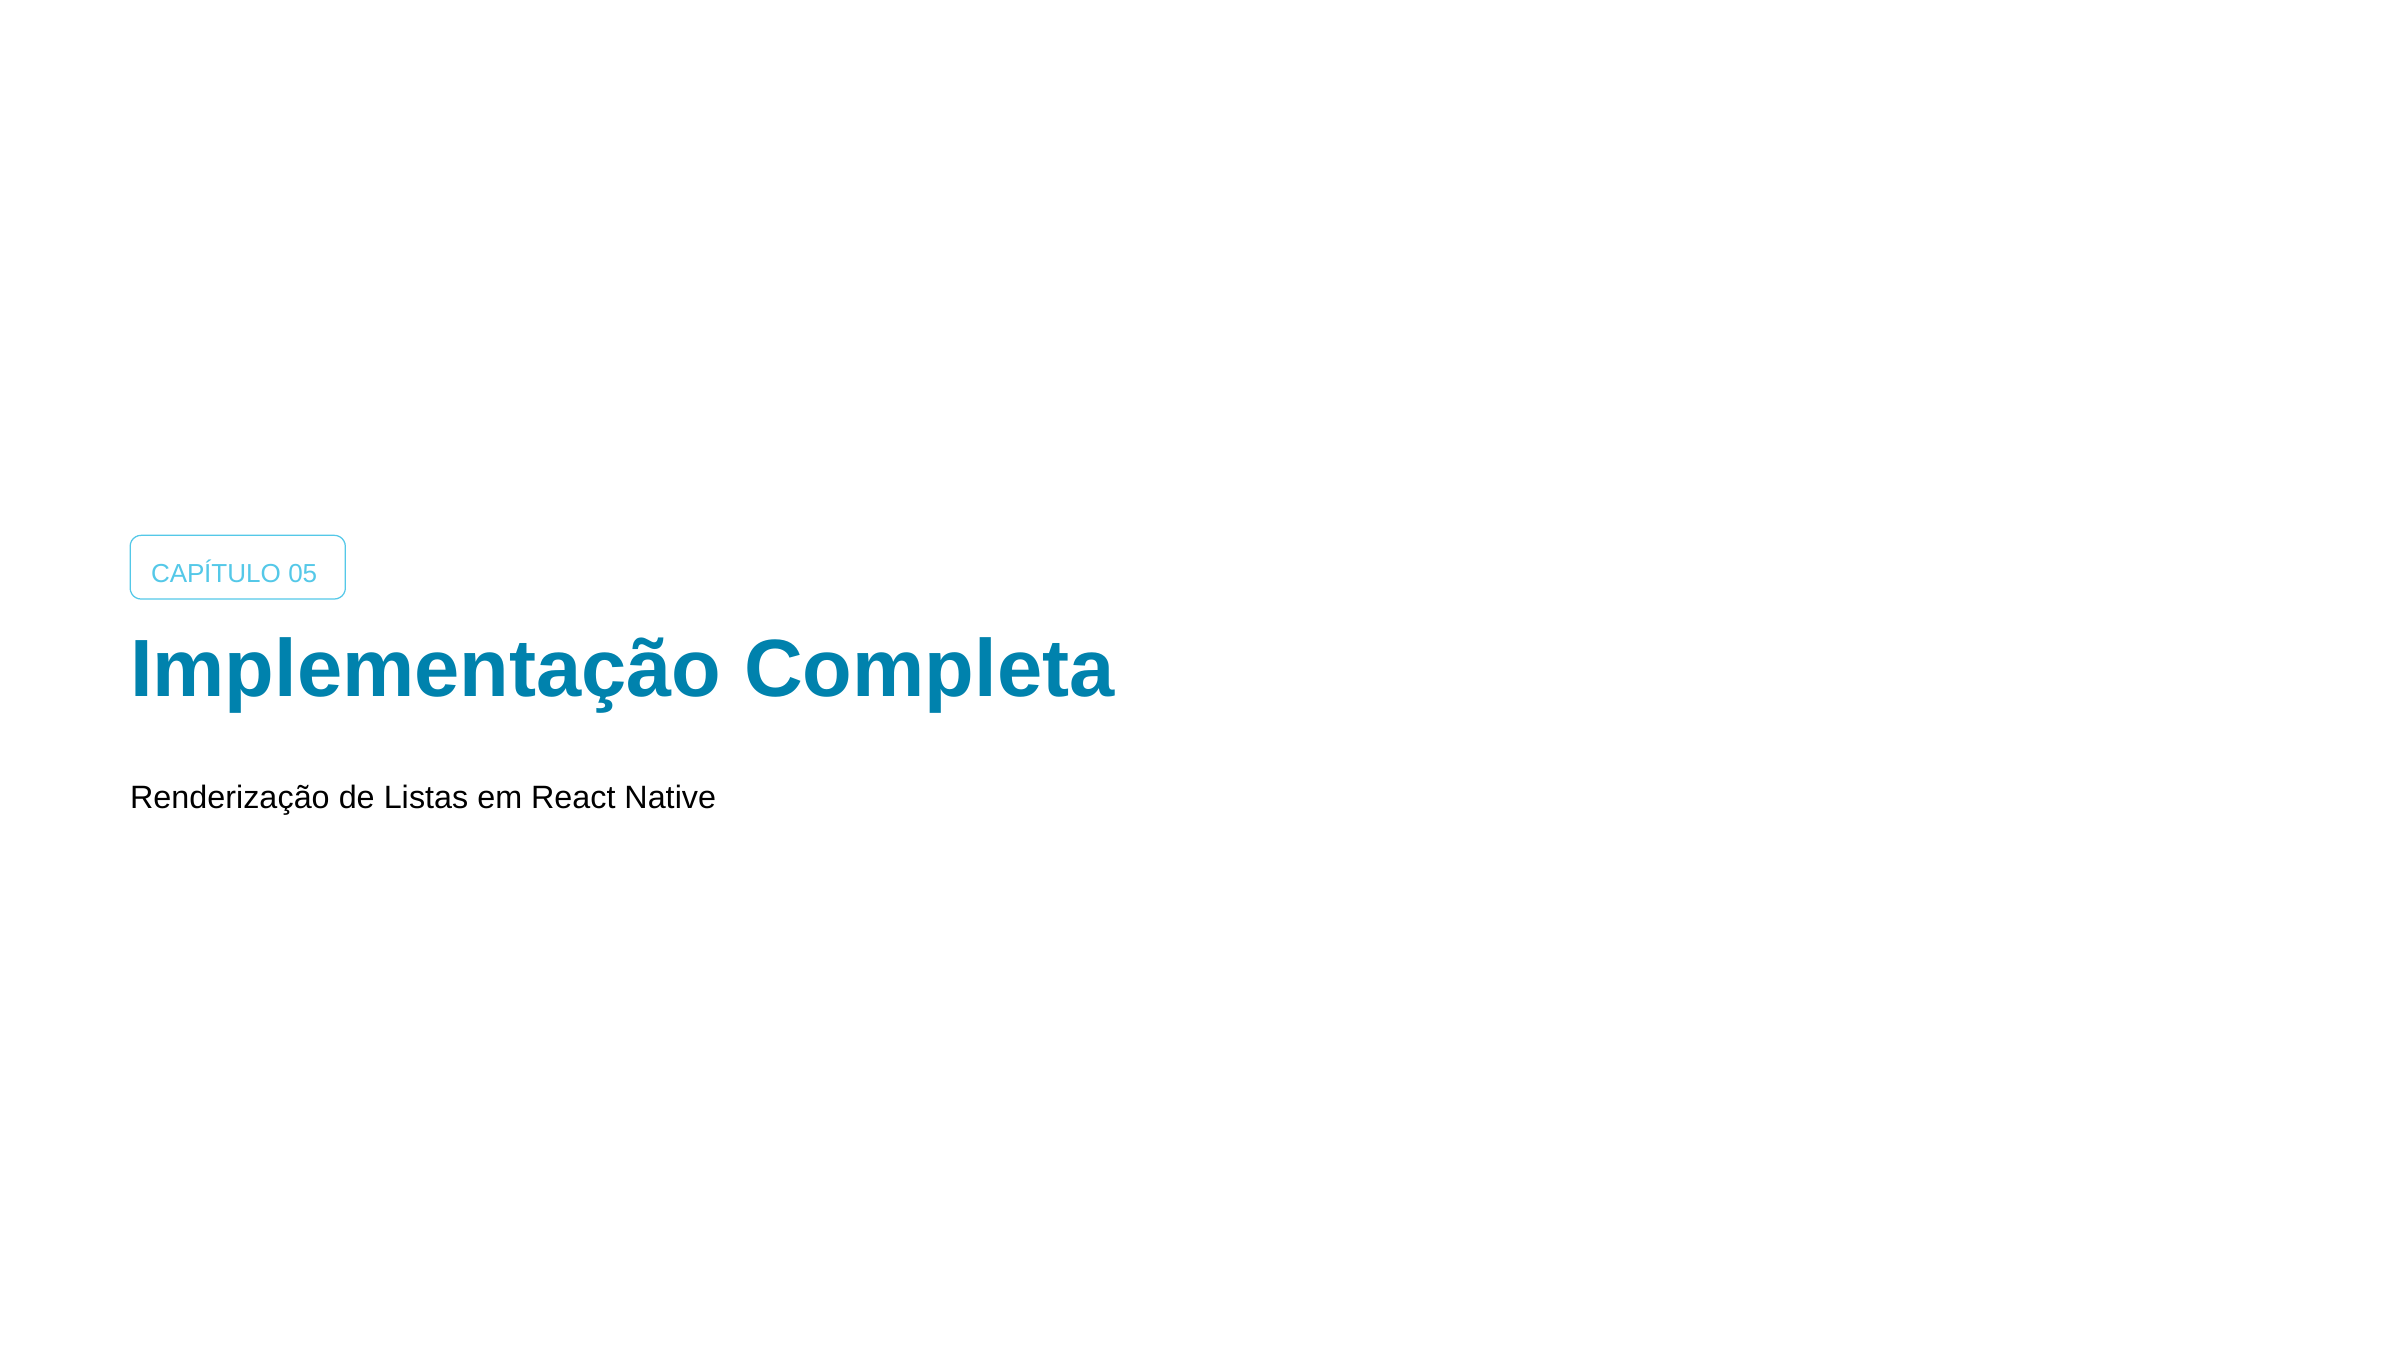

CAPÍTULO 05
Implementação Completa
Renderização de Listas em React Native